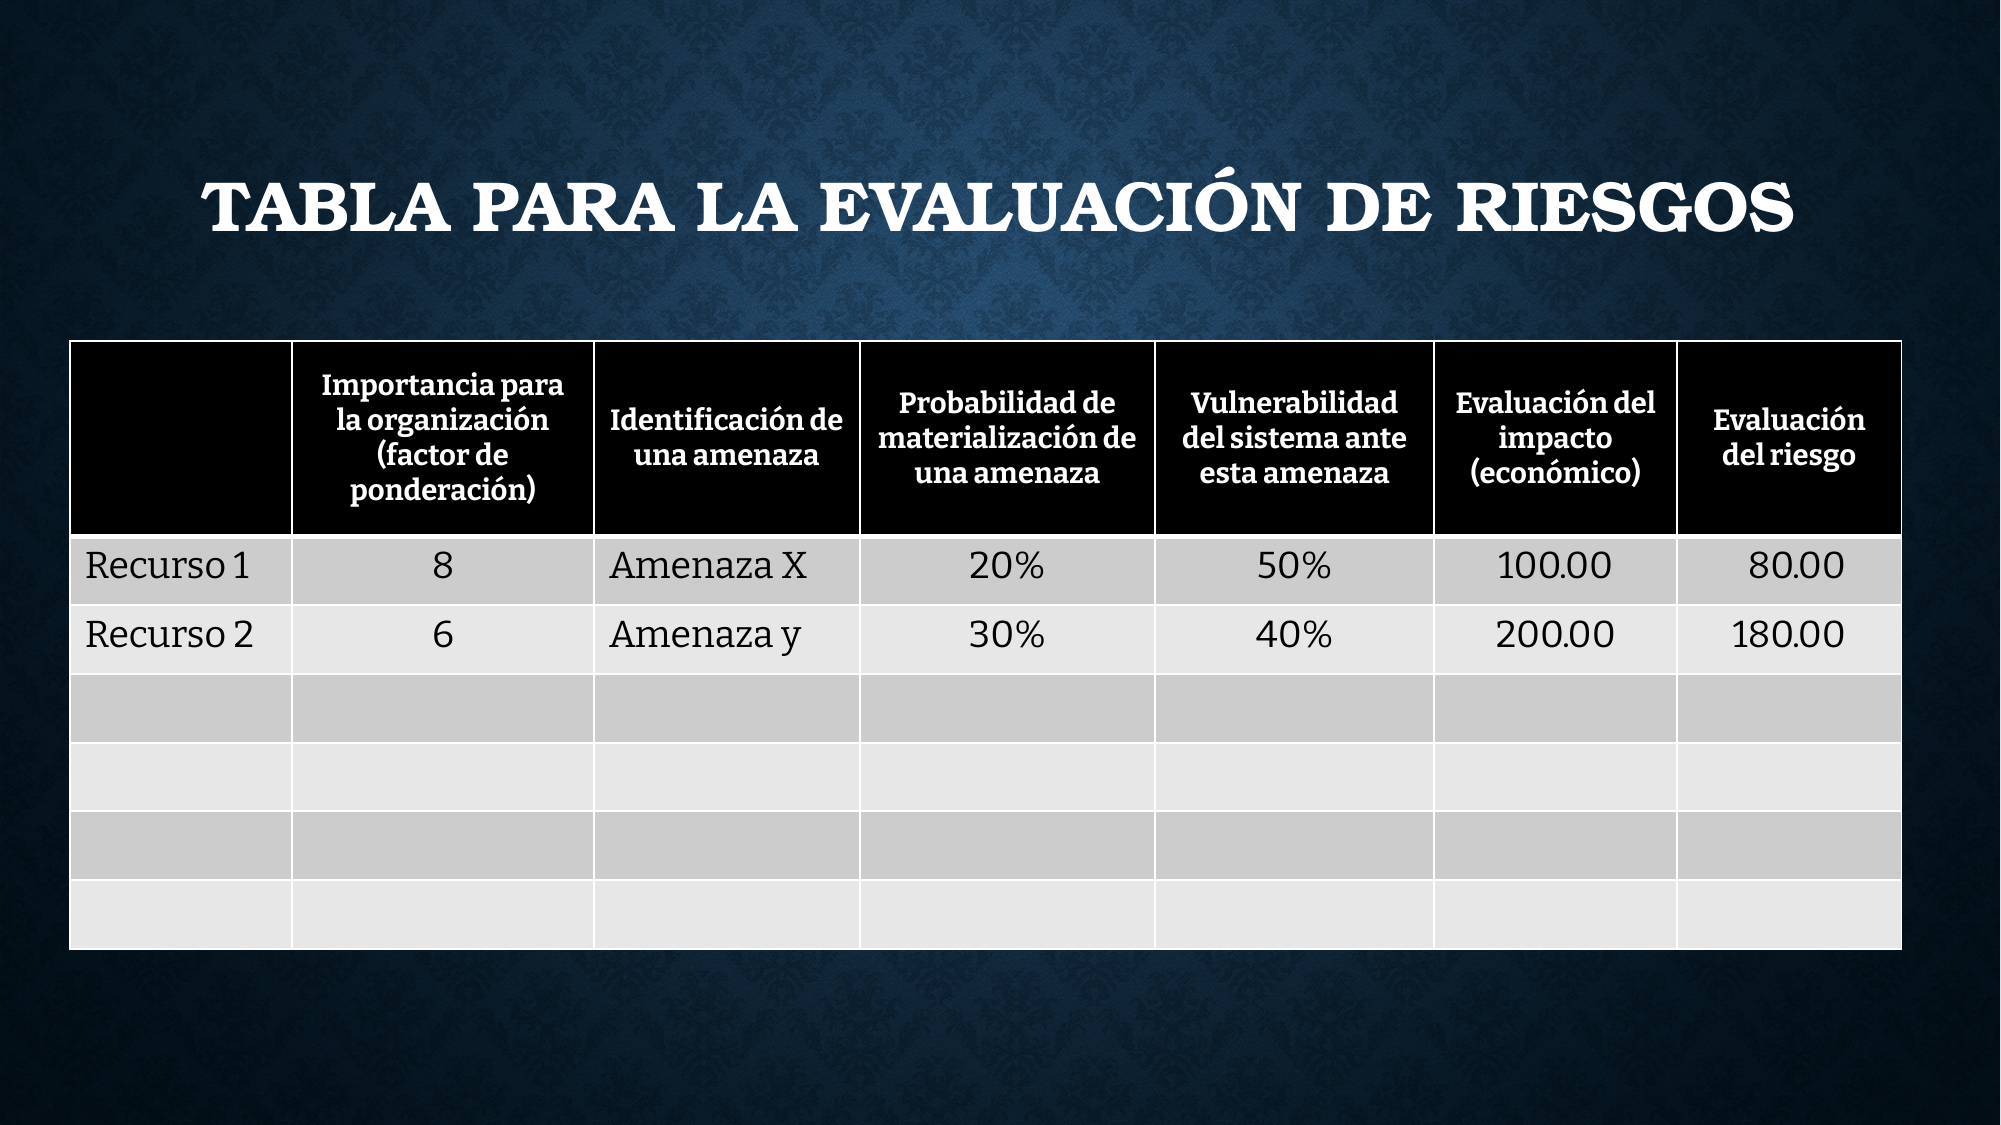

# Tabla para la evaluación de riesgos
|  | Importancia para la organización (factor de ponderación) | Identificación de una amenaza | Probabilidad de materialización de una amenaza | Vulnerabilidad del sistema ante esta amenaza | Evaluación del impacto (económico) | Evaluación del riesgo |
| --- | --- | --- | --- | --- | --- | --- |
| Recurso 1 | 8 | Amenaza X | 20% | 50% | 100.00 | 80.00 |
| Recurso 2 | 6 | Amenaza y | 30% | 40% | 200.00 | 180.00 |
|  |  |  |  |  |  |  |
|  |  |  |  |  |  |  |
|  |  |  |  |  |  |  |
|  |  |  |  |  |  |  |